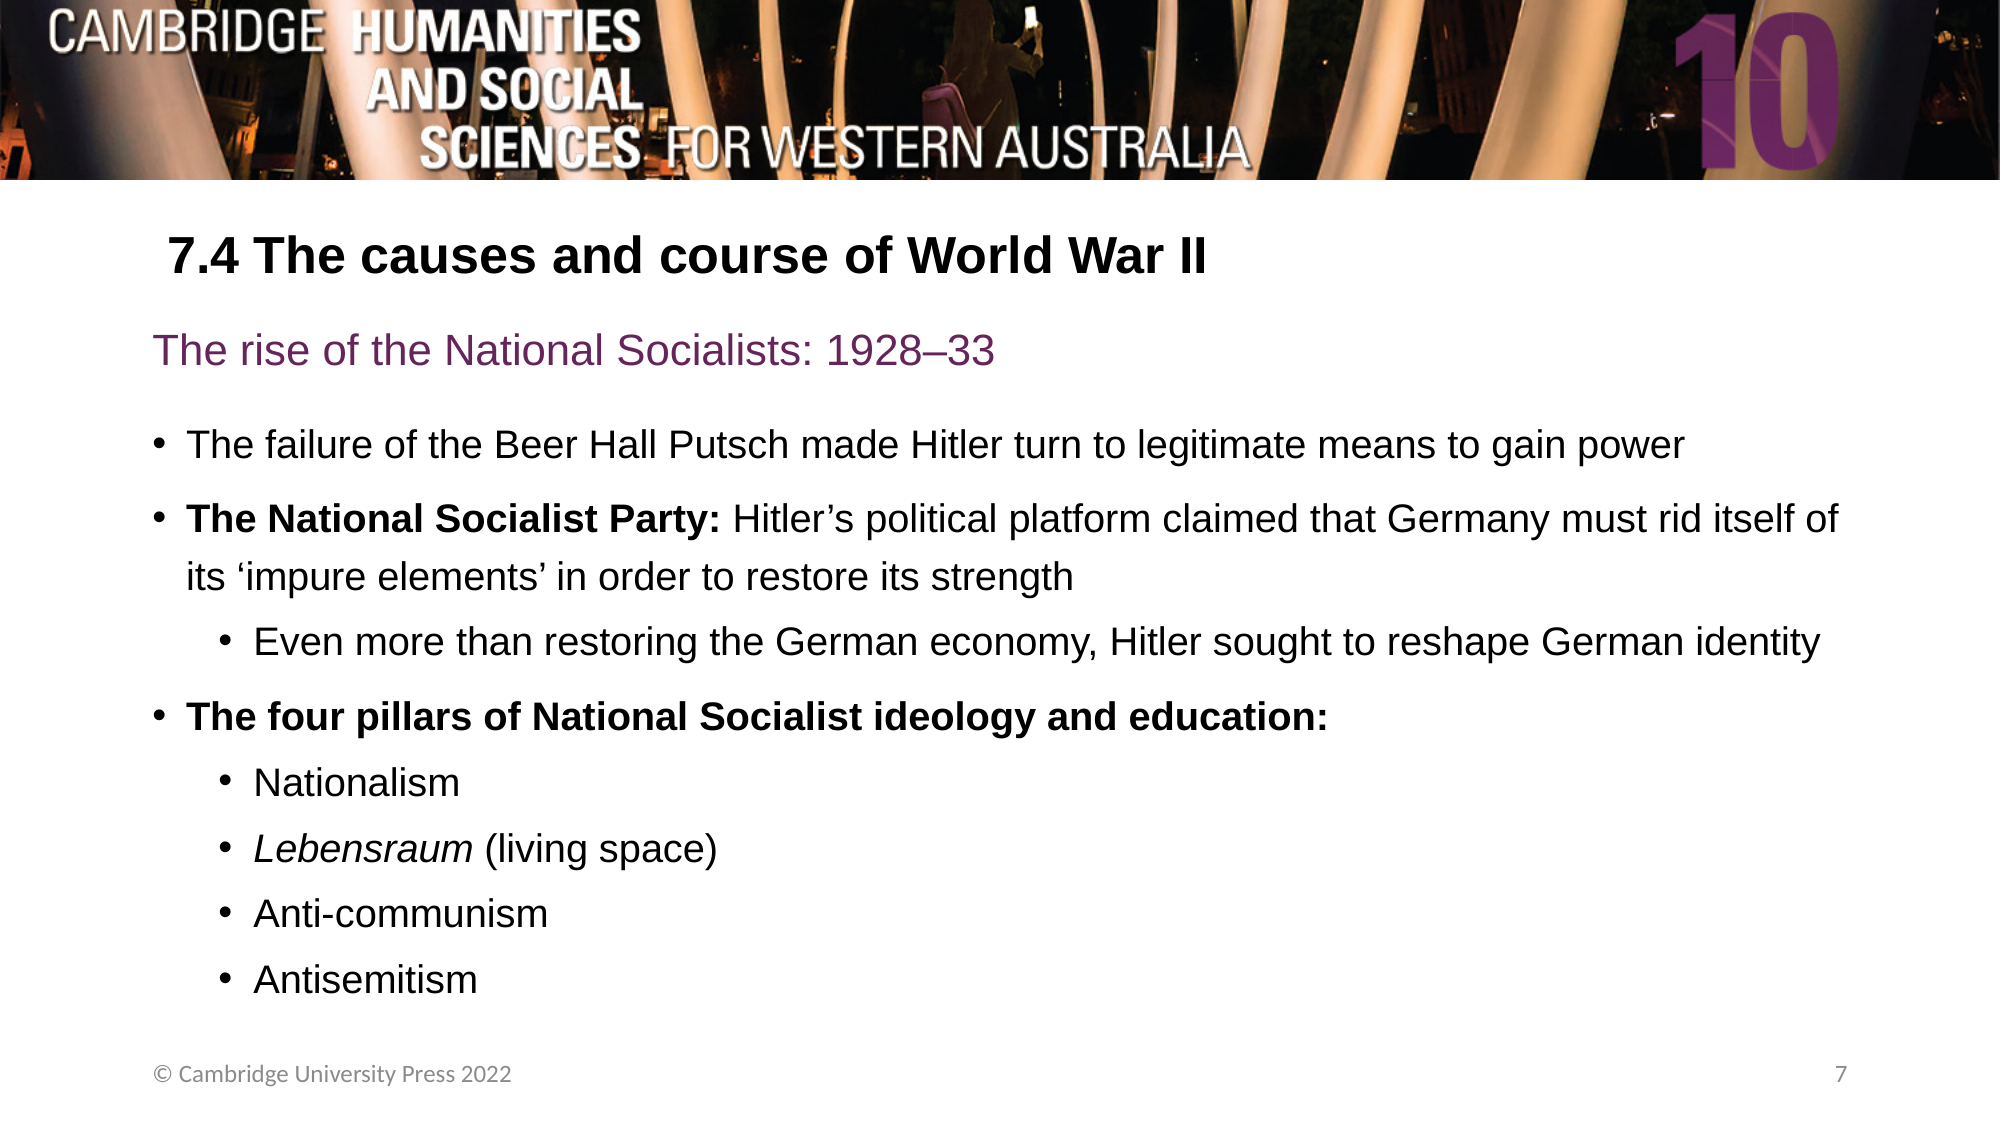

# 7.4 The causes and course of World War II
The rise of the National Socialists: 1928–33
The failure of the Beer Hall Putsch made Hitler turn to legitimate means to gain power
The National Socialist Party: Hitler’s political platform claimed that Germany must rid itself of its ‘impure elements’ in order to restore its strength
Even more than restoring the German economy, Hitler sought to reshape German identity
The four pillars of National Socialist ideology and education:
Nationalism
Lebensraum (living space)
Anti-communism
Antisemitism

© Cambridge University Press 2022
7